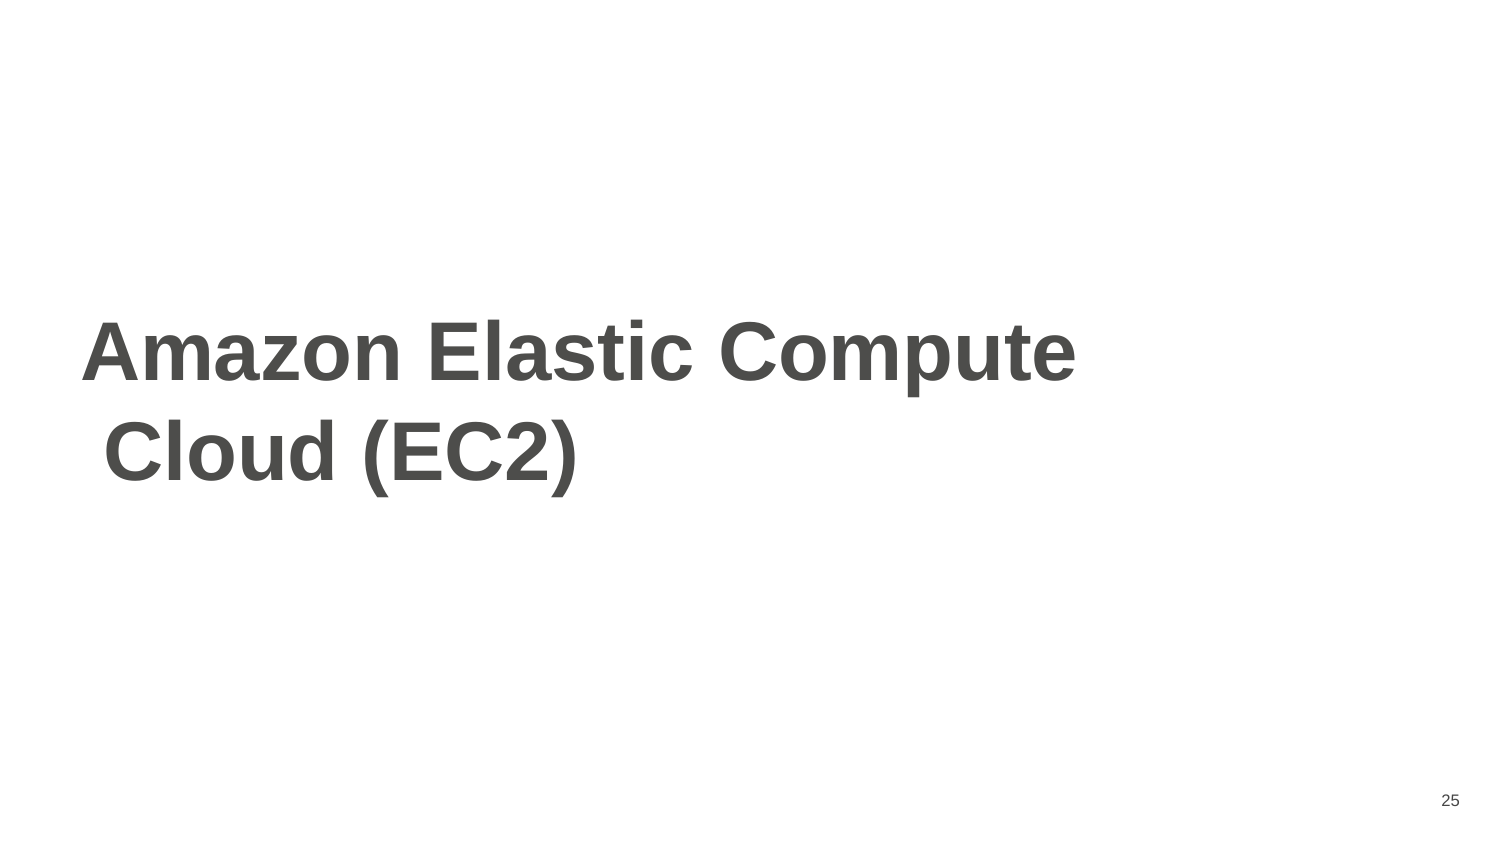

# Amazon Elastic Compute  Cloud (EC2)
25